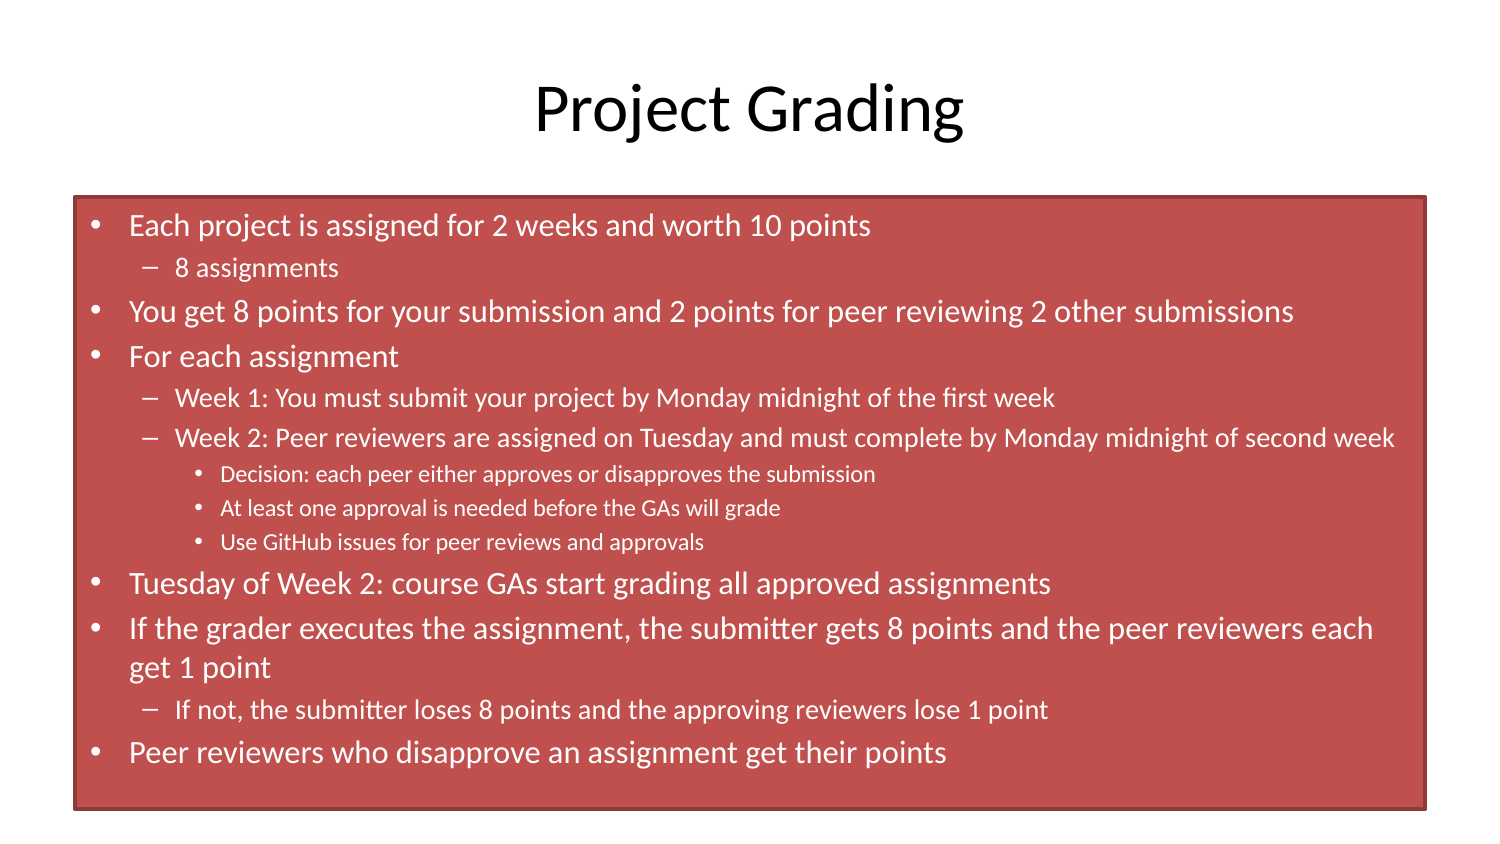

# Project Grading
Each project is assigned for 2 weeks and worth 10 points
8 assignments
You get 8 points for your submission and 2 points for peer reviewing 2 other submissions
For each assignment
Week 1: You must submit your project by Monday midnight of the first week
Week 2: Peer reviewers are assigned on Tuesday and must complete by Monday midnight of second week
Decision: each peer either approves or disapproves the submission
At least one approval is needed before the GAs will grade
Use GitHub issues for peer reviews and approvals
Tuesday of Week 2: course GAs start grading all approved assignments
If the grader executes the assignment, the submitter gets 8 points and the peer reviewers each get 1 point
If not, the submitter loses 8 points and the approving reviewers lose 1 point
Peer reviewers who disapprove an assignment get their points